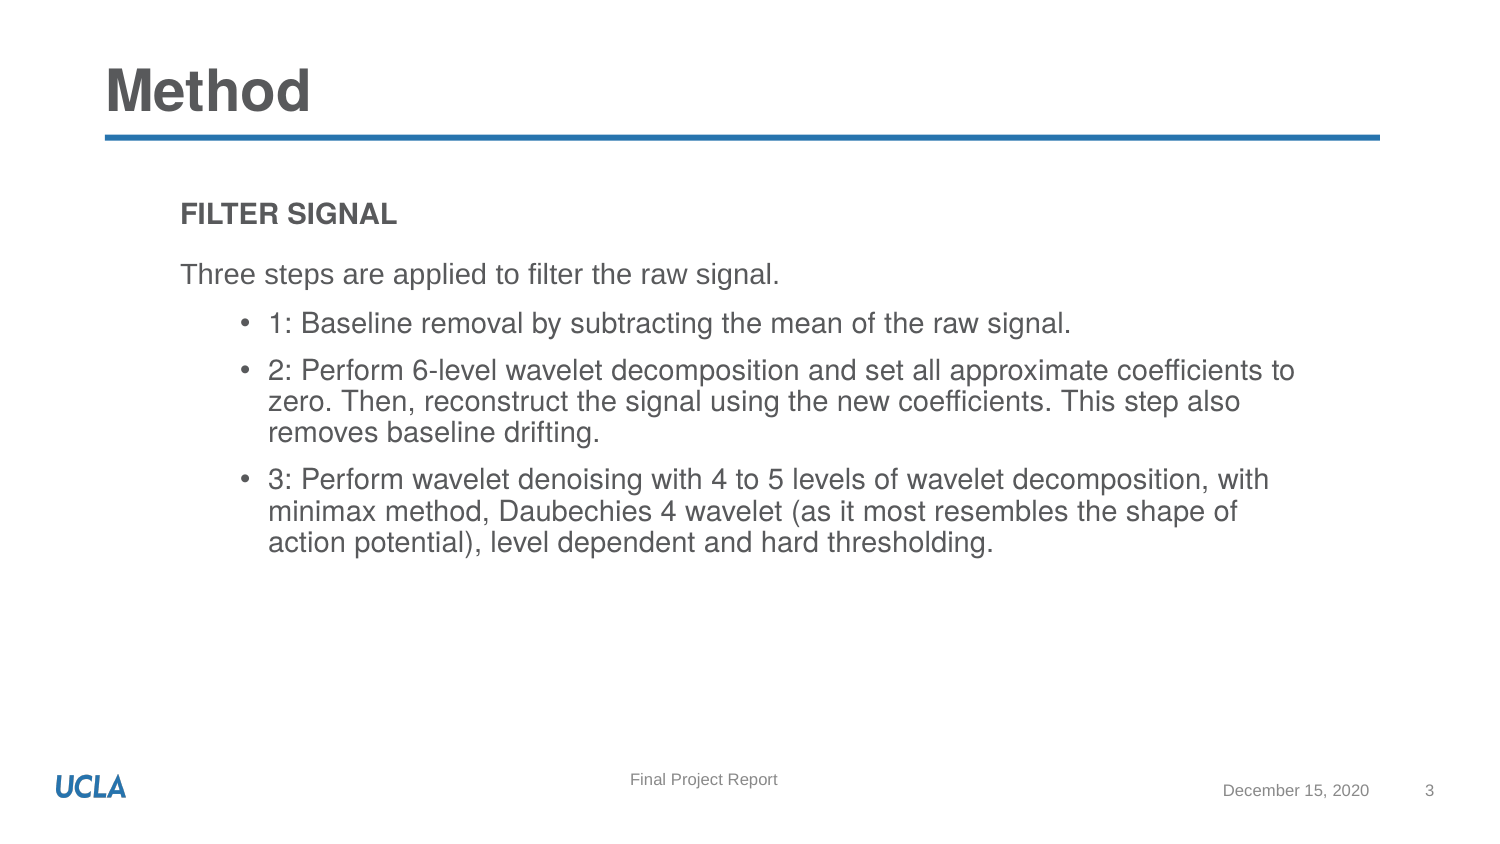

# Method
Filter signal
Three steps are applied to filter the raw signal.
1: Baseline removal by subtracting the mean of the raw signal.
2: Perform 6-level wavelet decomposition and set all approximate coefficients to zero. Then, reconstruct the signal using the new coefficients. This step also removes baseline drifting.
3: Perform wavelet denoising with 4 to 5 levels of wavelet decomposition, with minimax method, Daubechies 4 wavelet (as it most resembles the shape of action potential), level dependent and hard thresholding.
December 15, 2020
3